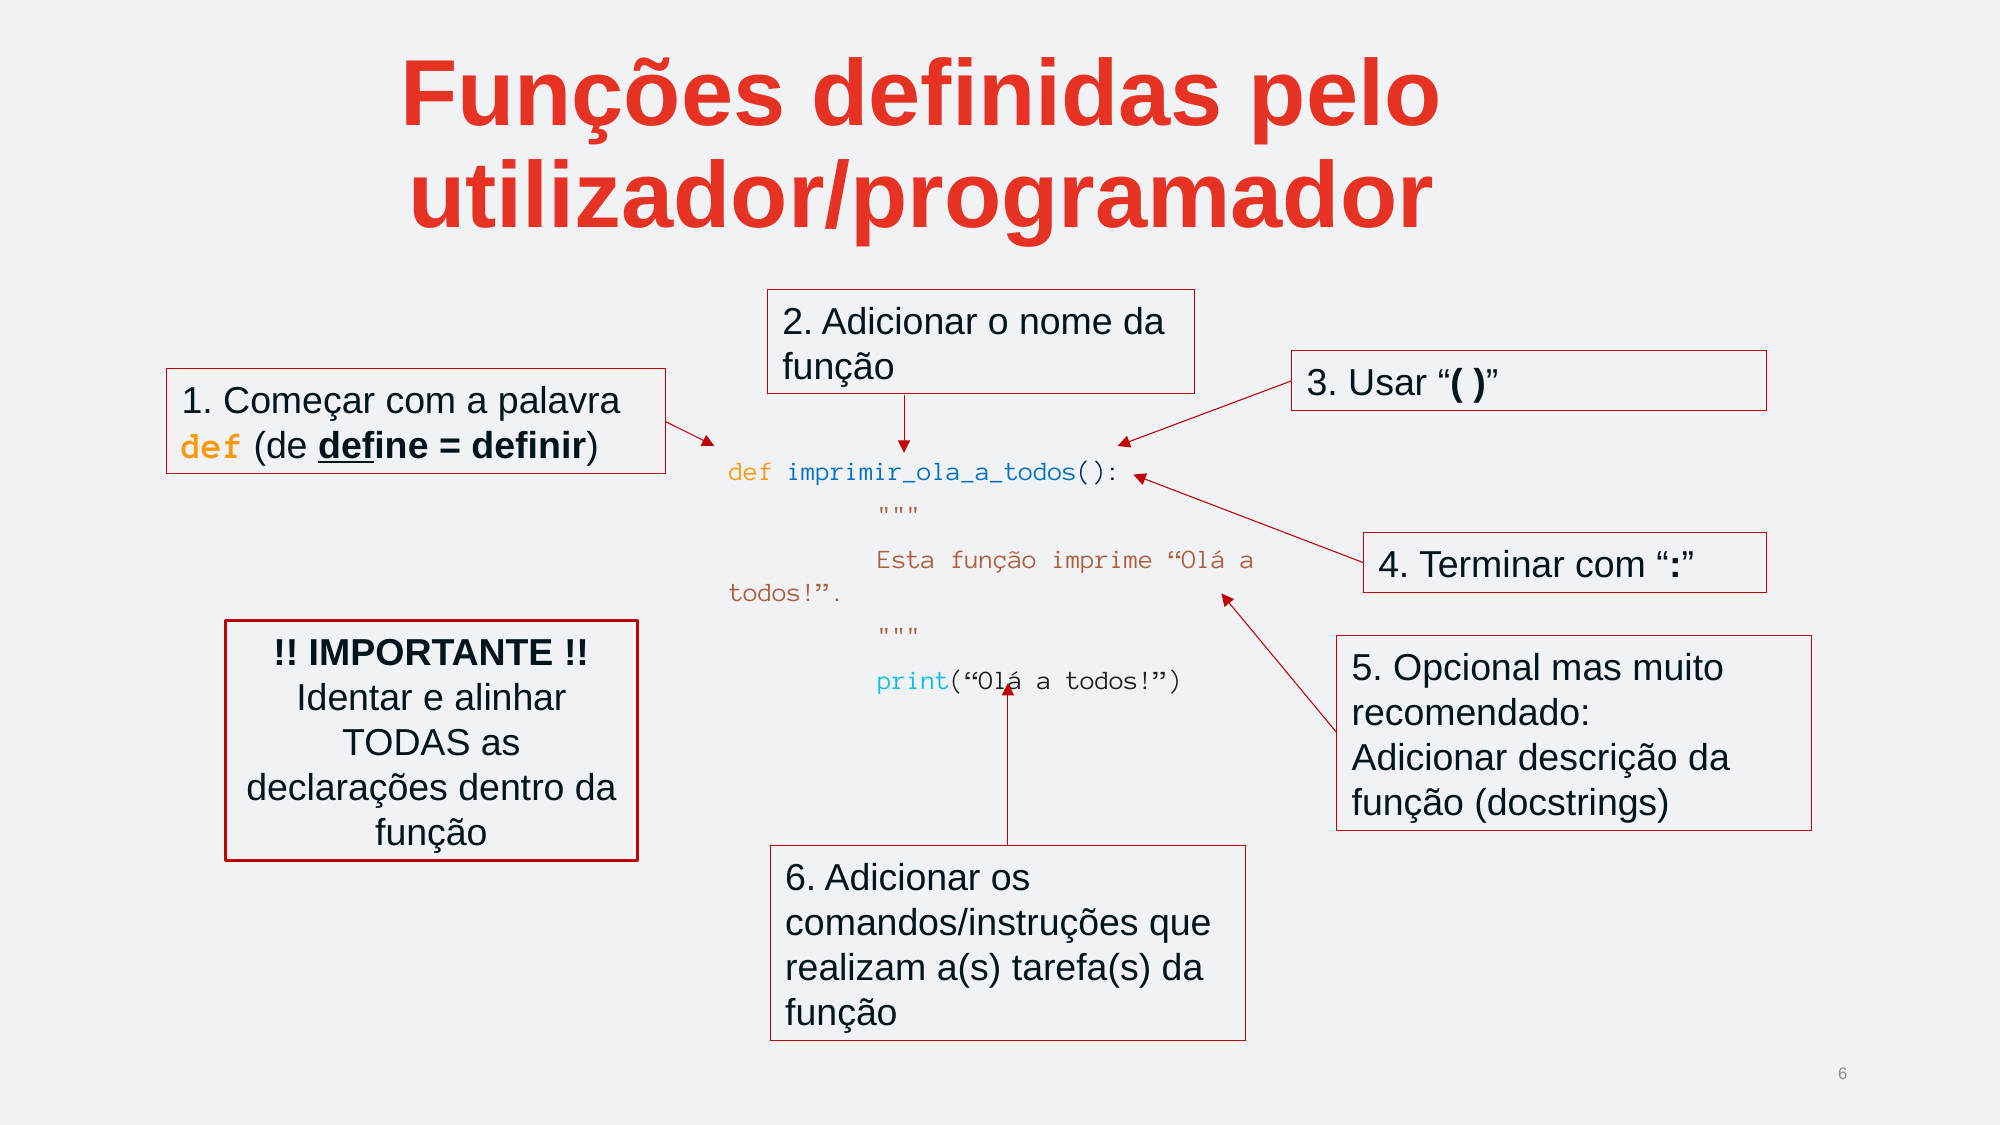

Funções definidas pelo utilizador/programador
2. Adicionar o nome da função
3. Usar “( )”
1. Começar com a palavra def (de define = definir)
def imprimir_ola_a_todos():
	"""
	Esta função imprime “Olá a todos!”.
	"""
	print(“Olá a todos!”)
4. Terminar com “:”
!! IMPORTANTE !!
Identar e alinhar TODAS as declarações dentro da função
5. Opcional mas muito recomendado:
Adicionar descrição da função (docstrings)
6. Adicionar os comandos/instruções que realizam a(s) tarefa(s) da função
6